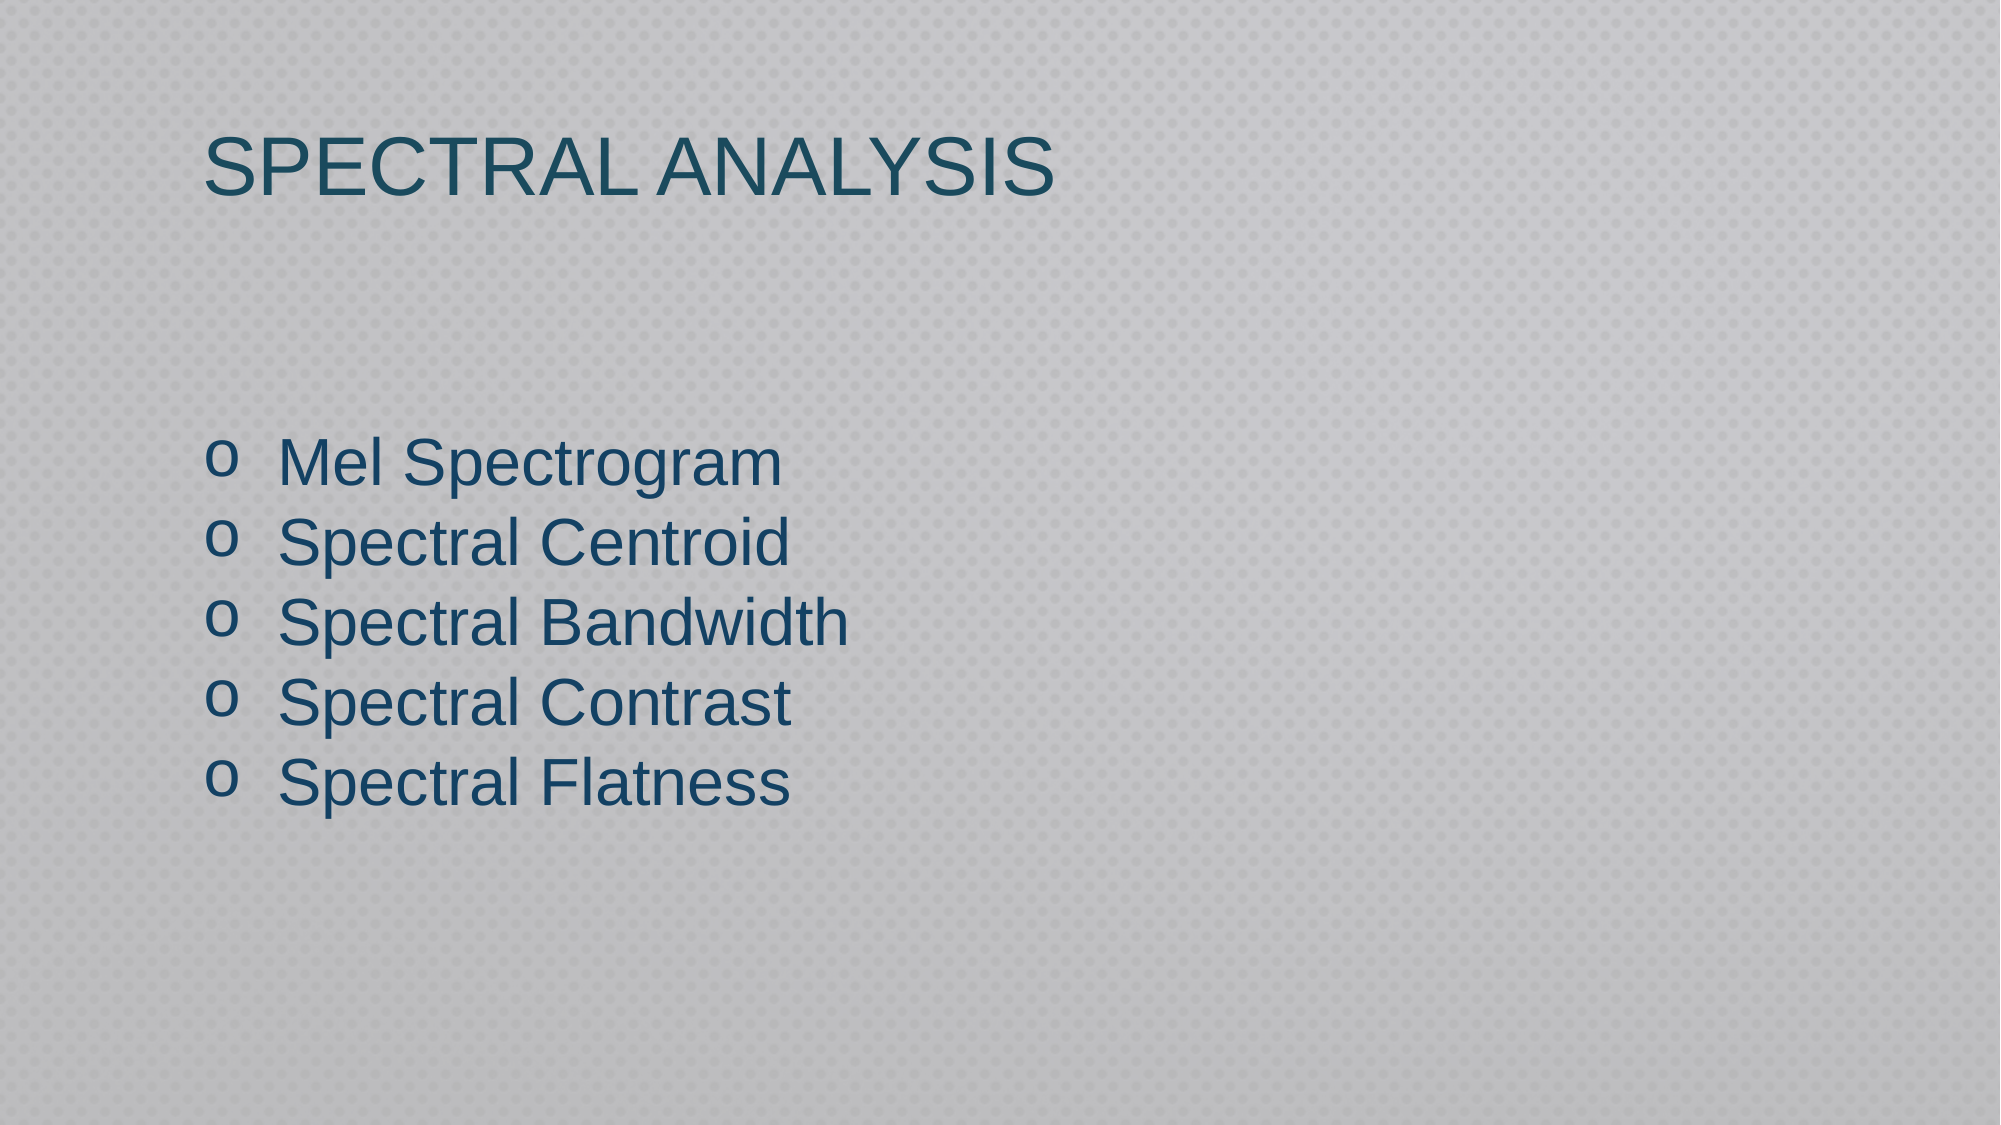

# Spectral Analysis
Mel Spectrogram
Spectral Centroid
Spectral Bandwidth
Spectral Contrast
Spectral Flatness